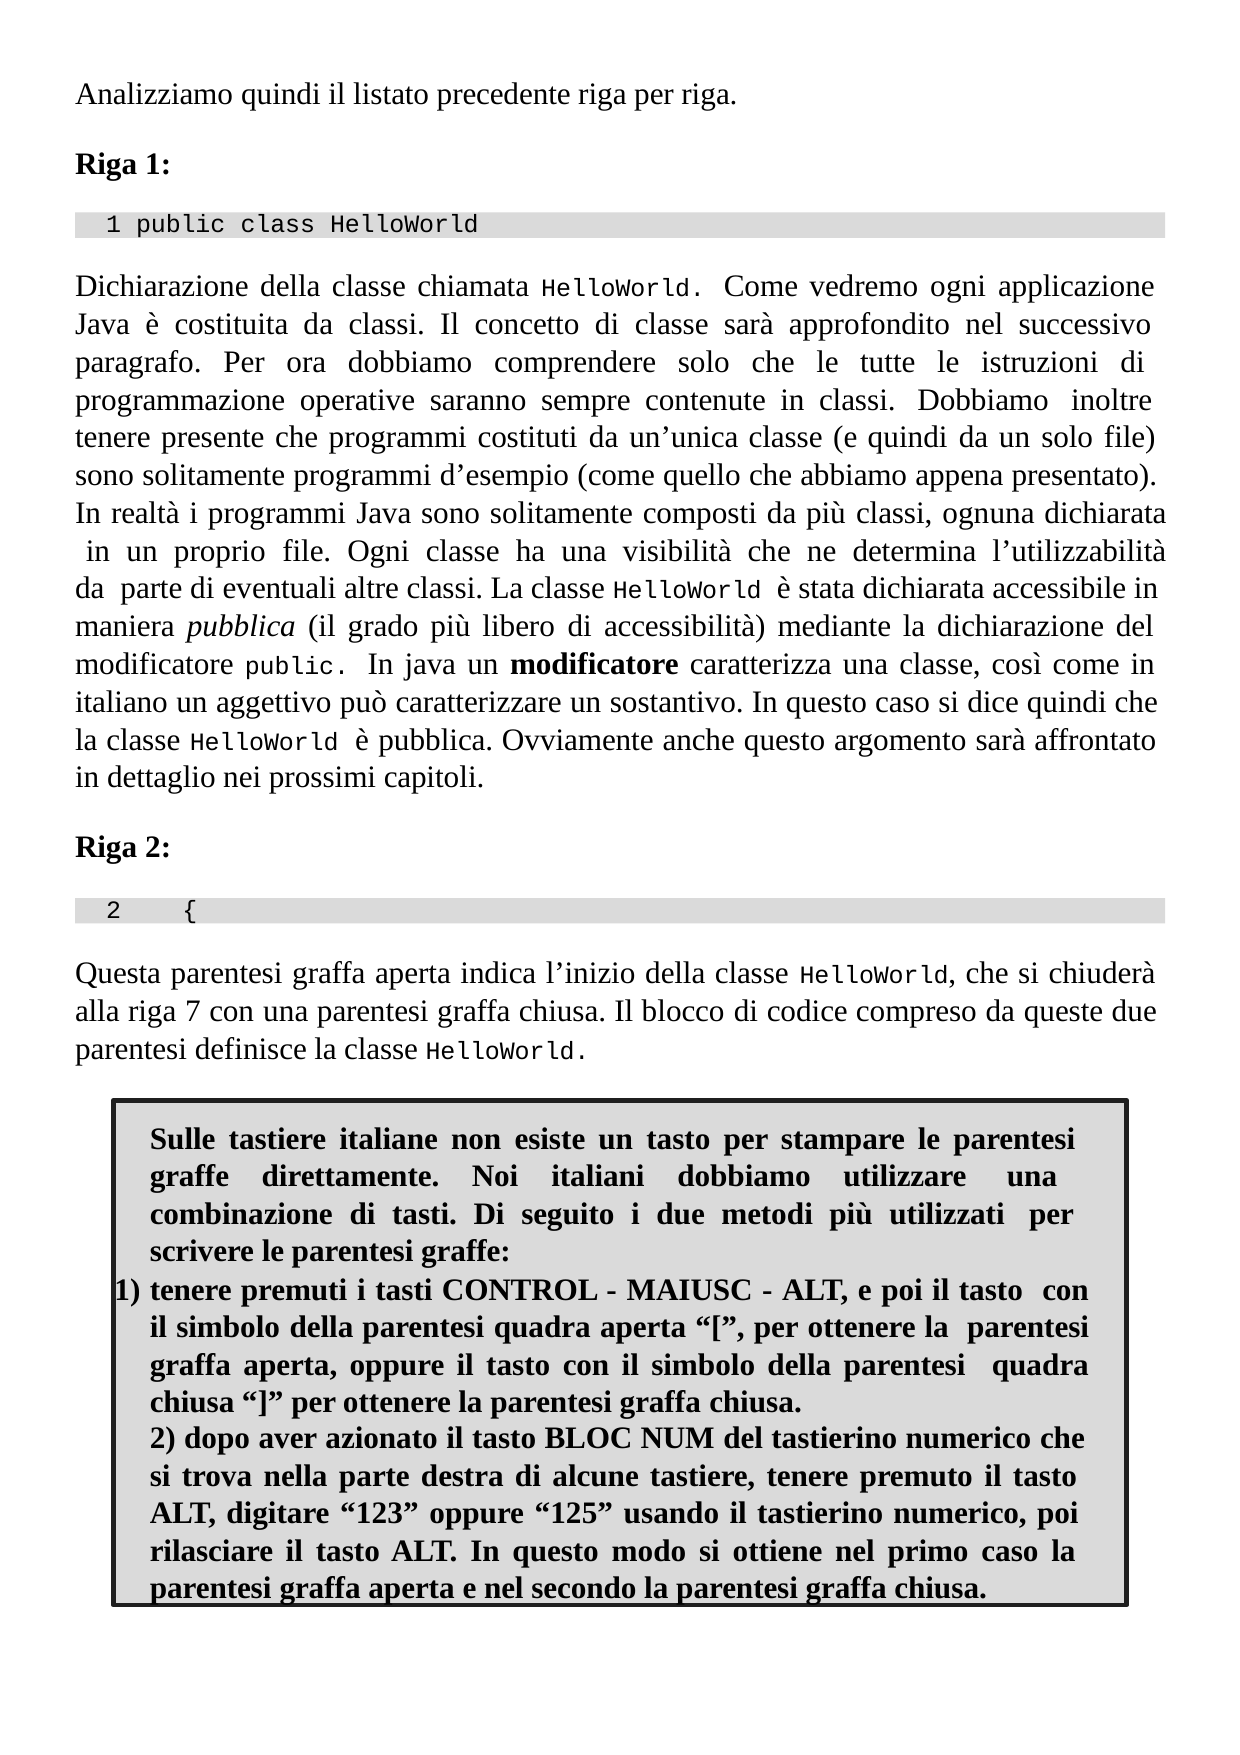

Analizziamo quindi il listato precedente riga per riga.

Riga 1:
1 public class HelloWorld
Dichiarazione della classe chiamata HelloWorld. Come vedremo ogni applicazione  Java è costituita da classi. Il concetto di classe sarà approfondito nel successivo  paragrafo. Per ora dobbiamo comprendere solo che le tutte le istruzioni di  programmazione operative saranno sempre contenute in classi. Dobbiamo inoltre  tenere presente che programmi costituti da un’unica classe (e quindi da un solo file)  sono solitamente programmi d’esempio (come quello che abbiamo appena presentato).  In realtà i programmi Java sono solitamente composti da più classi, ognuna dichiarata  in un proprio file. Ogni classe ha una visibilità che ne determina l’utilizzabilità da  parte di eventuali altre classi. La classe HelloWorld è stata dichiarata accessibile in  maniera pubblica (il grado più libero di accessibilità) mediante la dichiarazione del  modificatore public. In java un modificatore caratterizza una classe, così come in  italiano un aggettivo può caratterizzare un sostantivo. In questo caso si dice quindi che  la classe HelloWorld è pubblica. Ovviamente anche questo argomento sarà affrontato  in dettaglio nei prossimi capitoli.

Riga 2:
2	{
Questa parentesi graffa aperta indica l’inizio della classe HelloWorld, che si chiuderà  alla riga 7 con una parentesi graffa chiusa. Il blocco di codice compreso da queste due  parentesi definisce la classe HelloWorld.
Sulle tastiere italiane non esiste un tasto per stampare le parentesi  graffe direttamente. Noi italiani dobbiamo utilizzare una  combinazione di tasti. Di seguito i due metodi più utilizzati per  scrivere le parentesi graffe:
tenere premuti i tasti CONTROL - MAIUSC - ALT, e poi il tasto  con il simbolo della parentesi quadra aperta “[”, per ottenere la  parentesi graffa aperta, oppure il tasto con il simbolo della parentesi  quadra chiusa “]” per ottenere la parentesi graffa chiusa.
dopo aver azionato il tasto BLOC NUM del tastierino numerico che
si trova nella parte destra di alcune tastiere, tenere premuto il tasto  ALT, digitare “123” oppure “125” usando il tastierino numerico, poi  rilasciare il tasto ALT. In questo modo si ottiene nel primo caso la  parentesi graffa aperta e nel secondo la parentesi graffa chiusa.